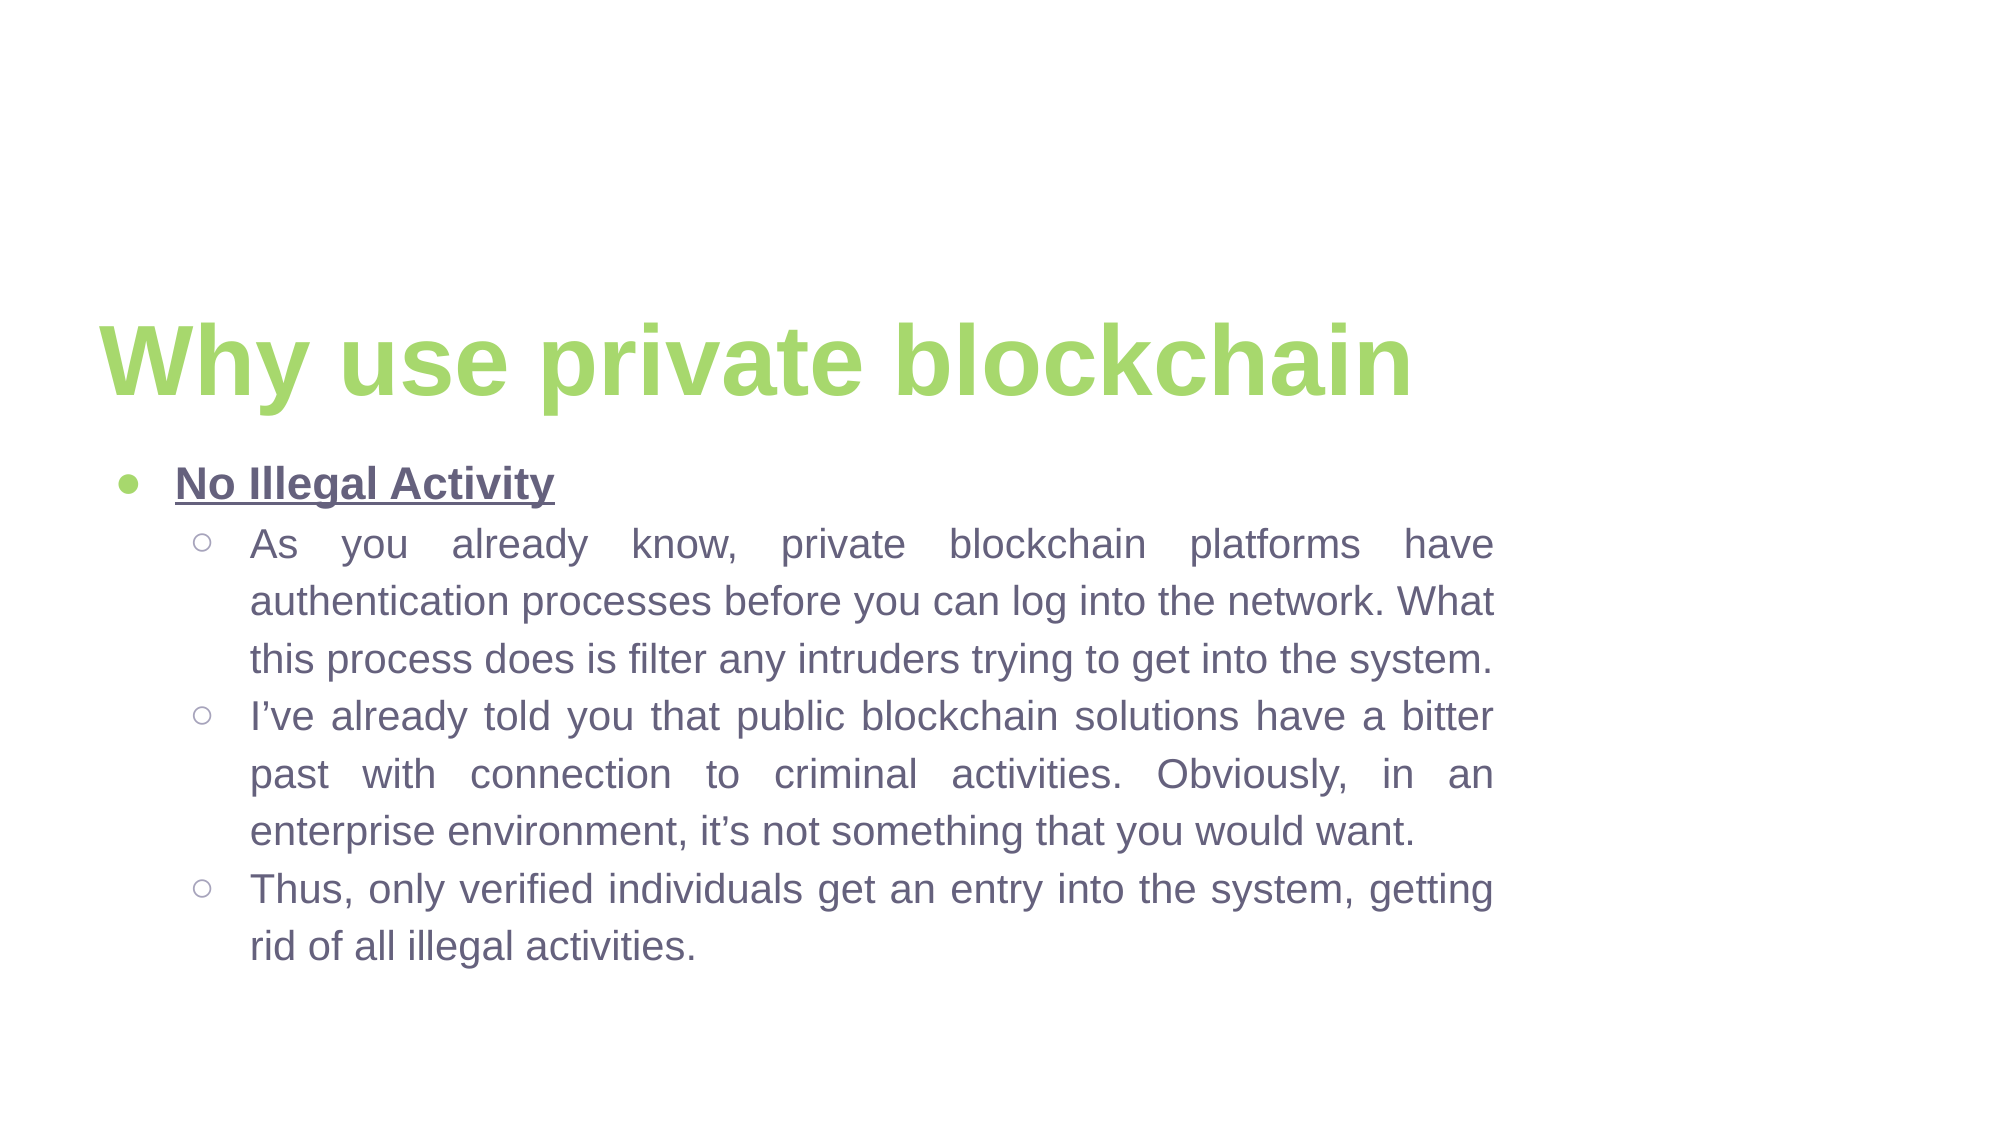

# Why use private blockchain
No Illegal Activity
As you already know, private blockchain platforms have authentication processes before you can log into the network. What this process does is filter any intruders trying to get into the system.
I’ve already told you that public blockchain solutions have a bitter past with connection to criminal activities. Obviously, in an enterprise environment, it’s not something that you would want.
Thus, only verified individuals get an entry into the system, getting rid of all illegal activities.